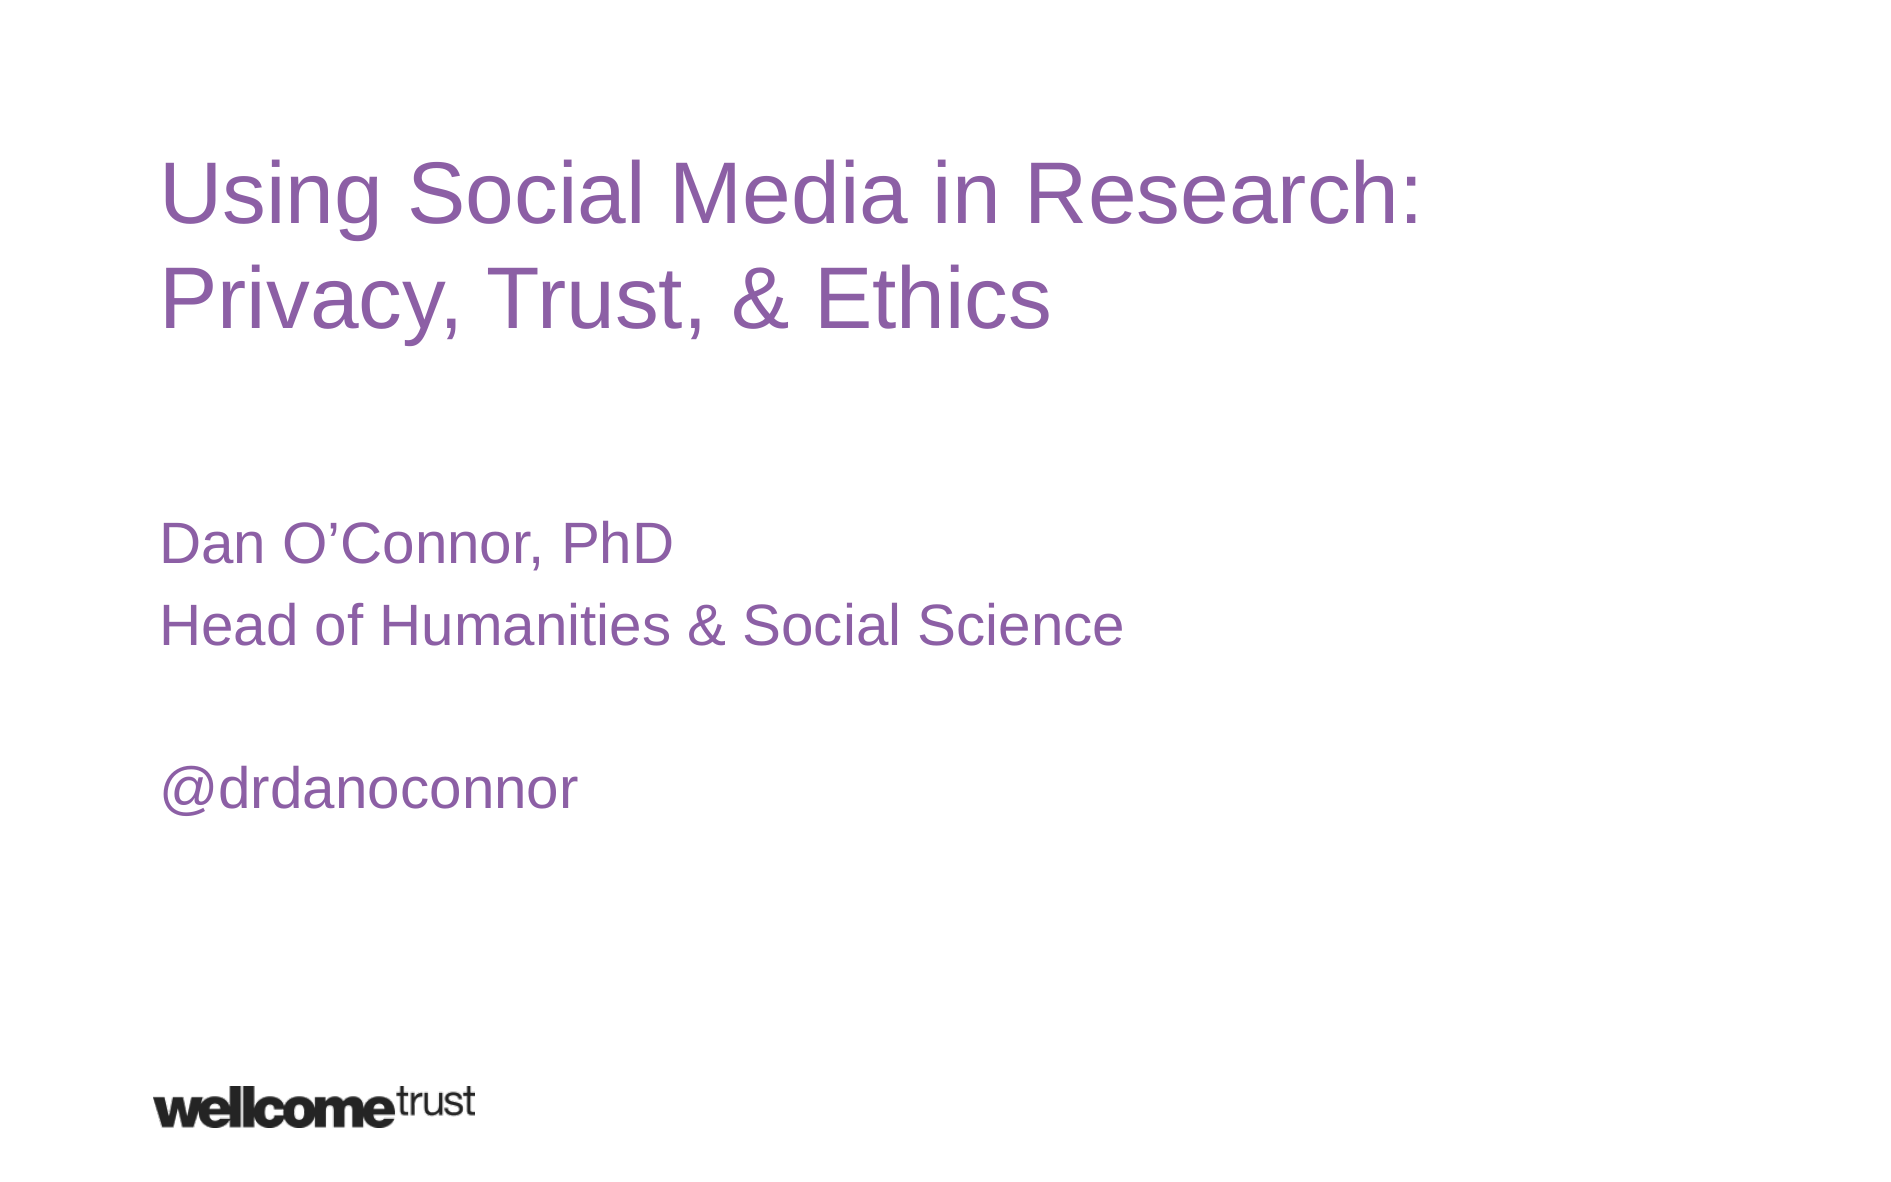

# Using Social Media in Research: Privacy, Trust, & Ethics
Dan O’Connor, PhD
Head of Humanities & Social Science

@drdanoconnor